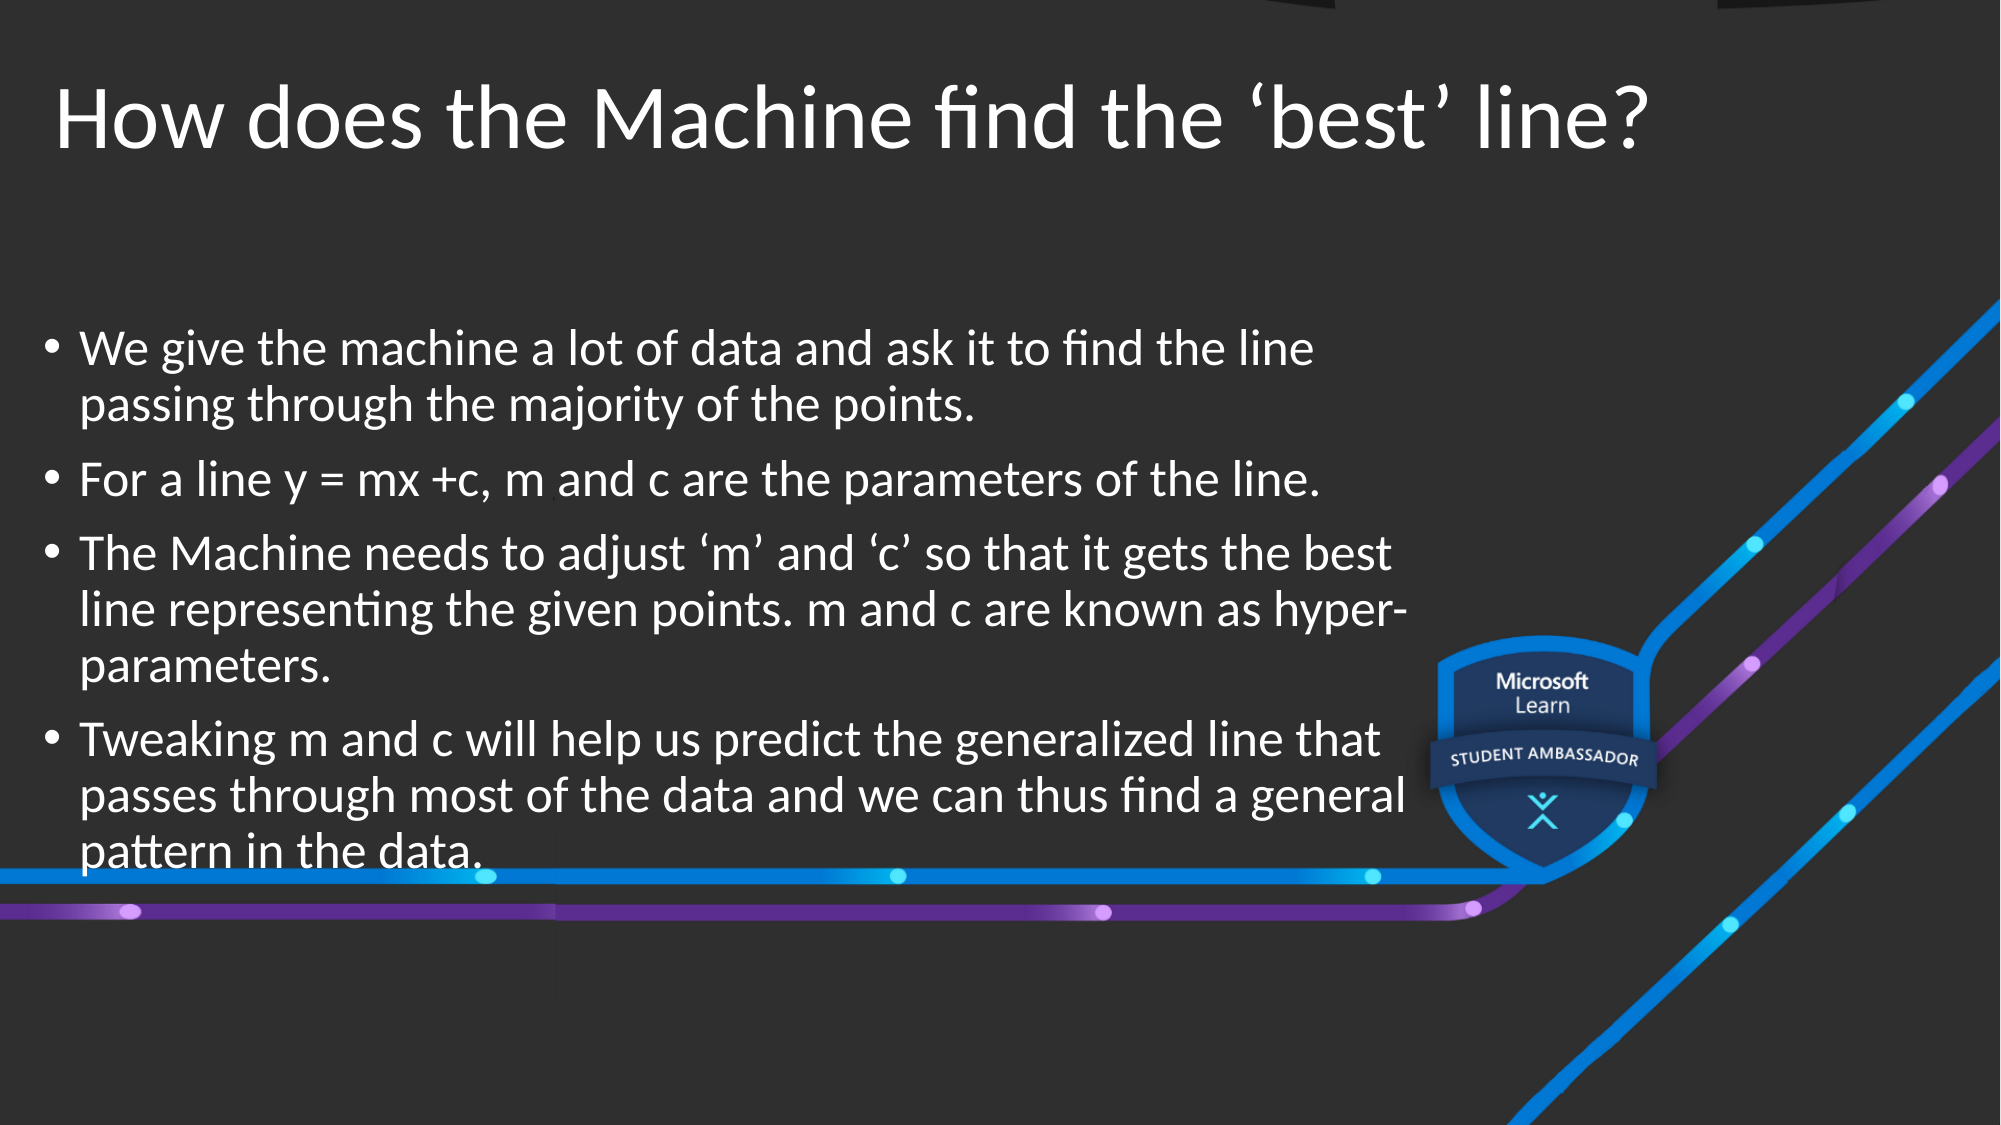

How does the Machine find the ‘best’ line?

We give the machine a lot of data and ask it to find the line passing through the majority of the points.
For a line y = mx +c, m and c are the parameters of the line.
The Machine needs to adjust ‘m’ and ‘c’ so that it gets the best line representing the given points. m and c are known as hyper-parameters.
Tweaking m and c will help us predict the generalized line that passes through most of the data and we can thus find a general pattern in the data.